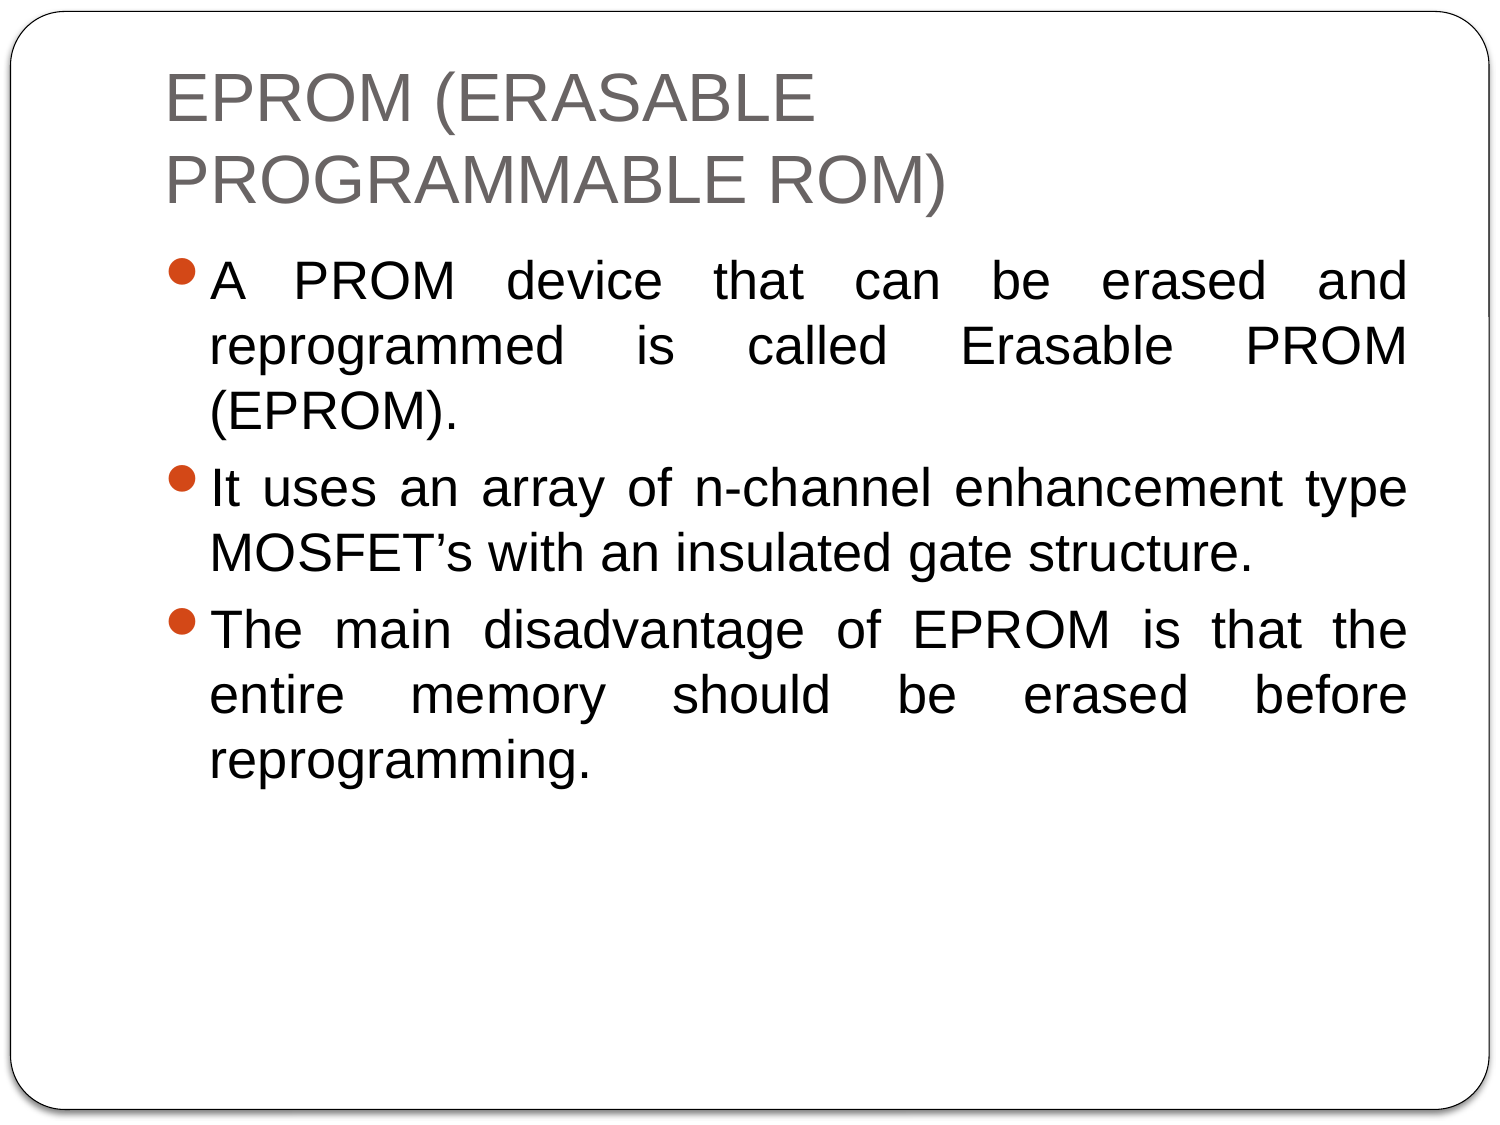

# EPROM (ERASABLE PROGRAMMABLE ROM)
A PROM device that can be erased and reprogrammed is called Erasable PROM (EPROM).
It uses an array of n-channel enhancement type MOSFET’s with an insulated gate structure.
The main disadvantage of EPROM is that the entire memory should be erased before reprogramming.